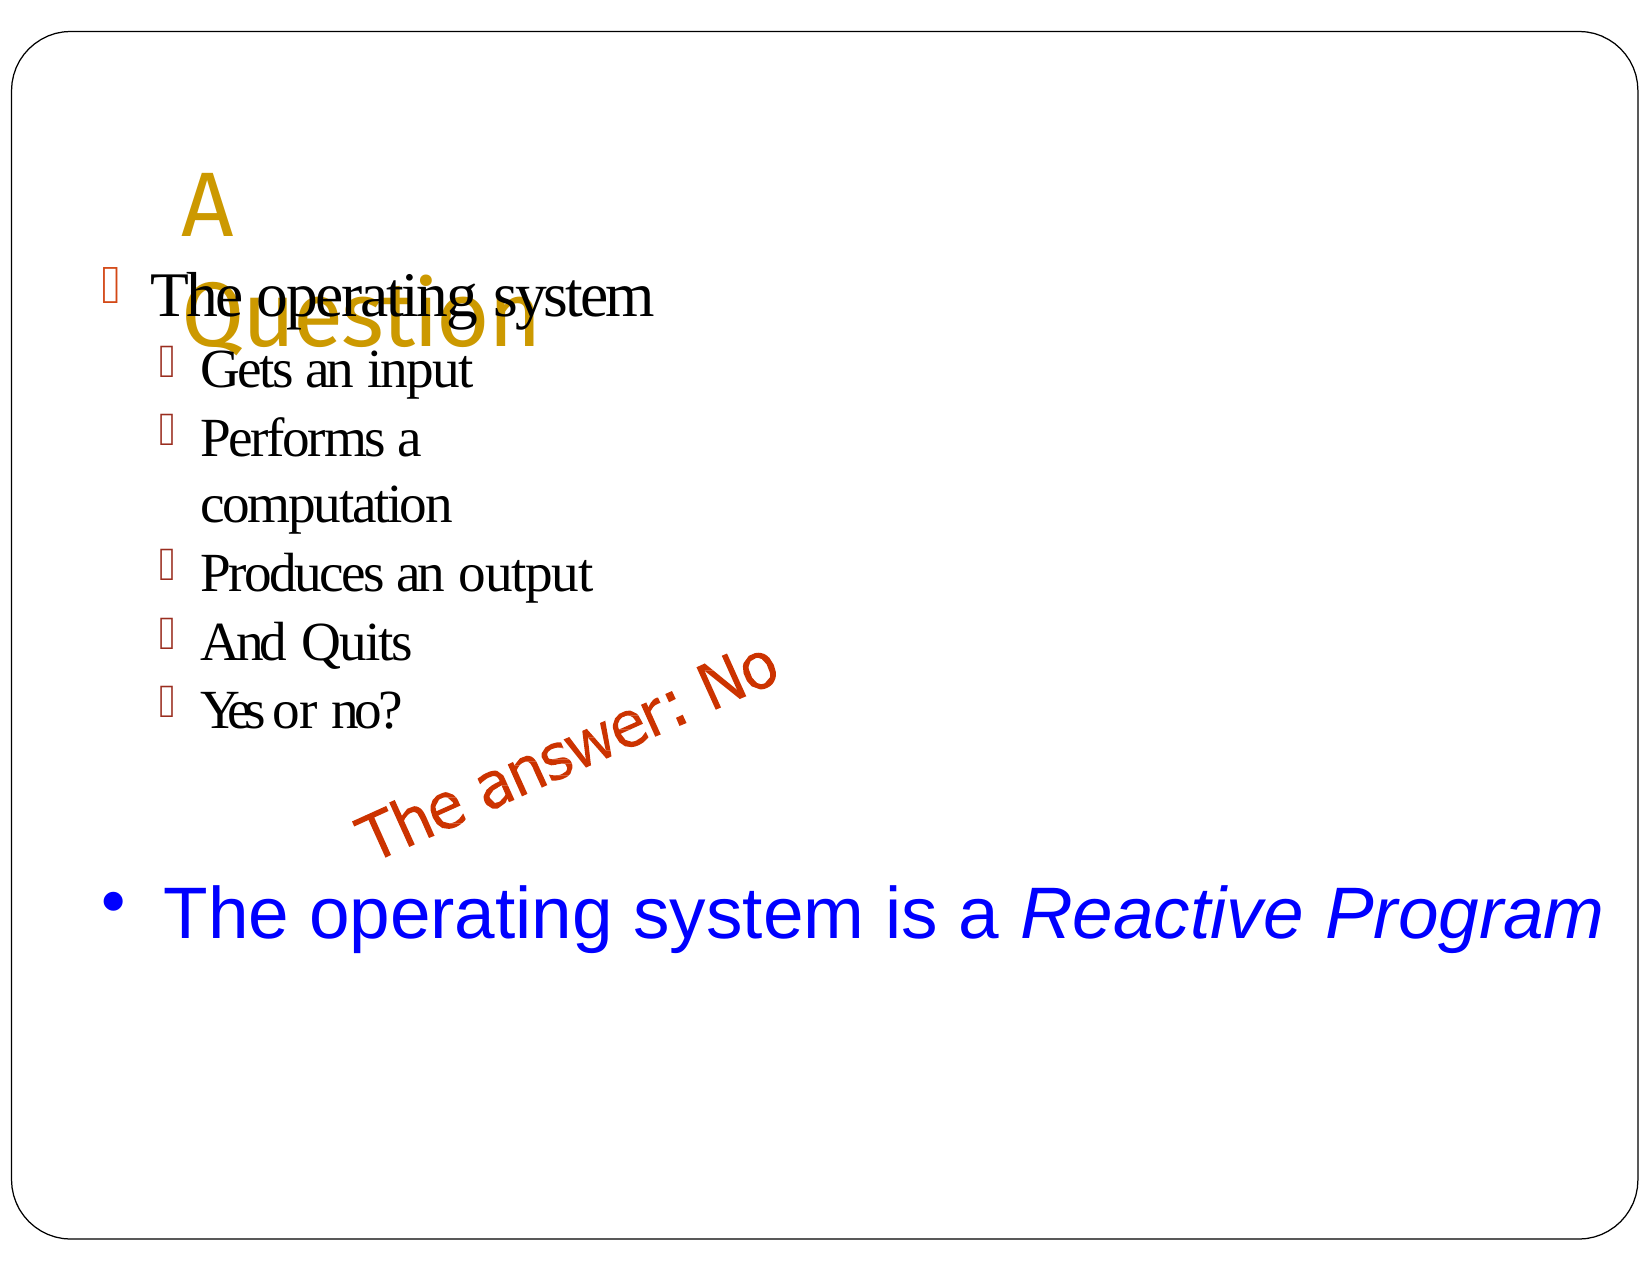

# A Question
The operating system
Gets an input
Performs a computation
Produces an output
And Quits
Yes or no?

The operating system is a Reactive Program